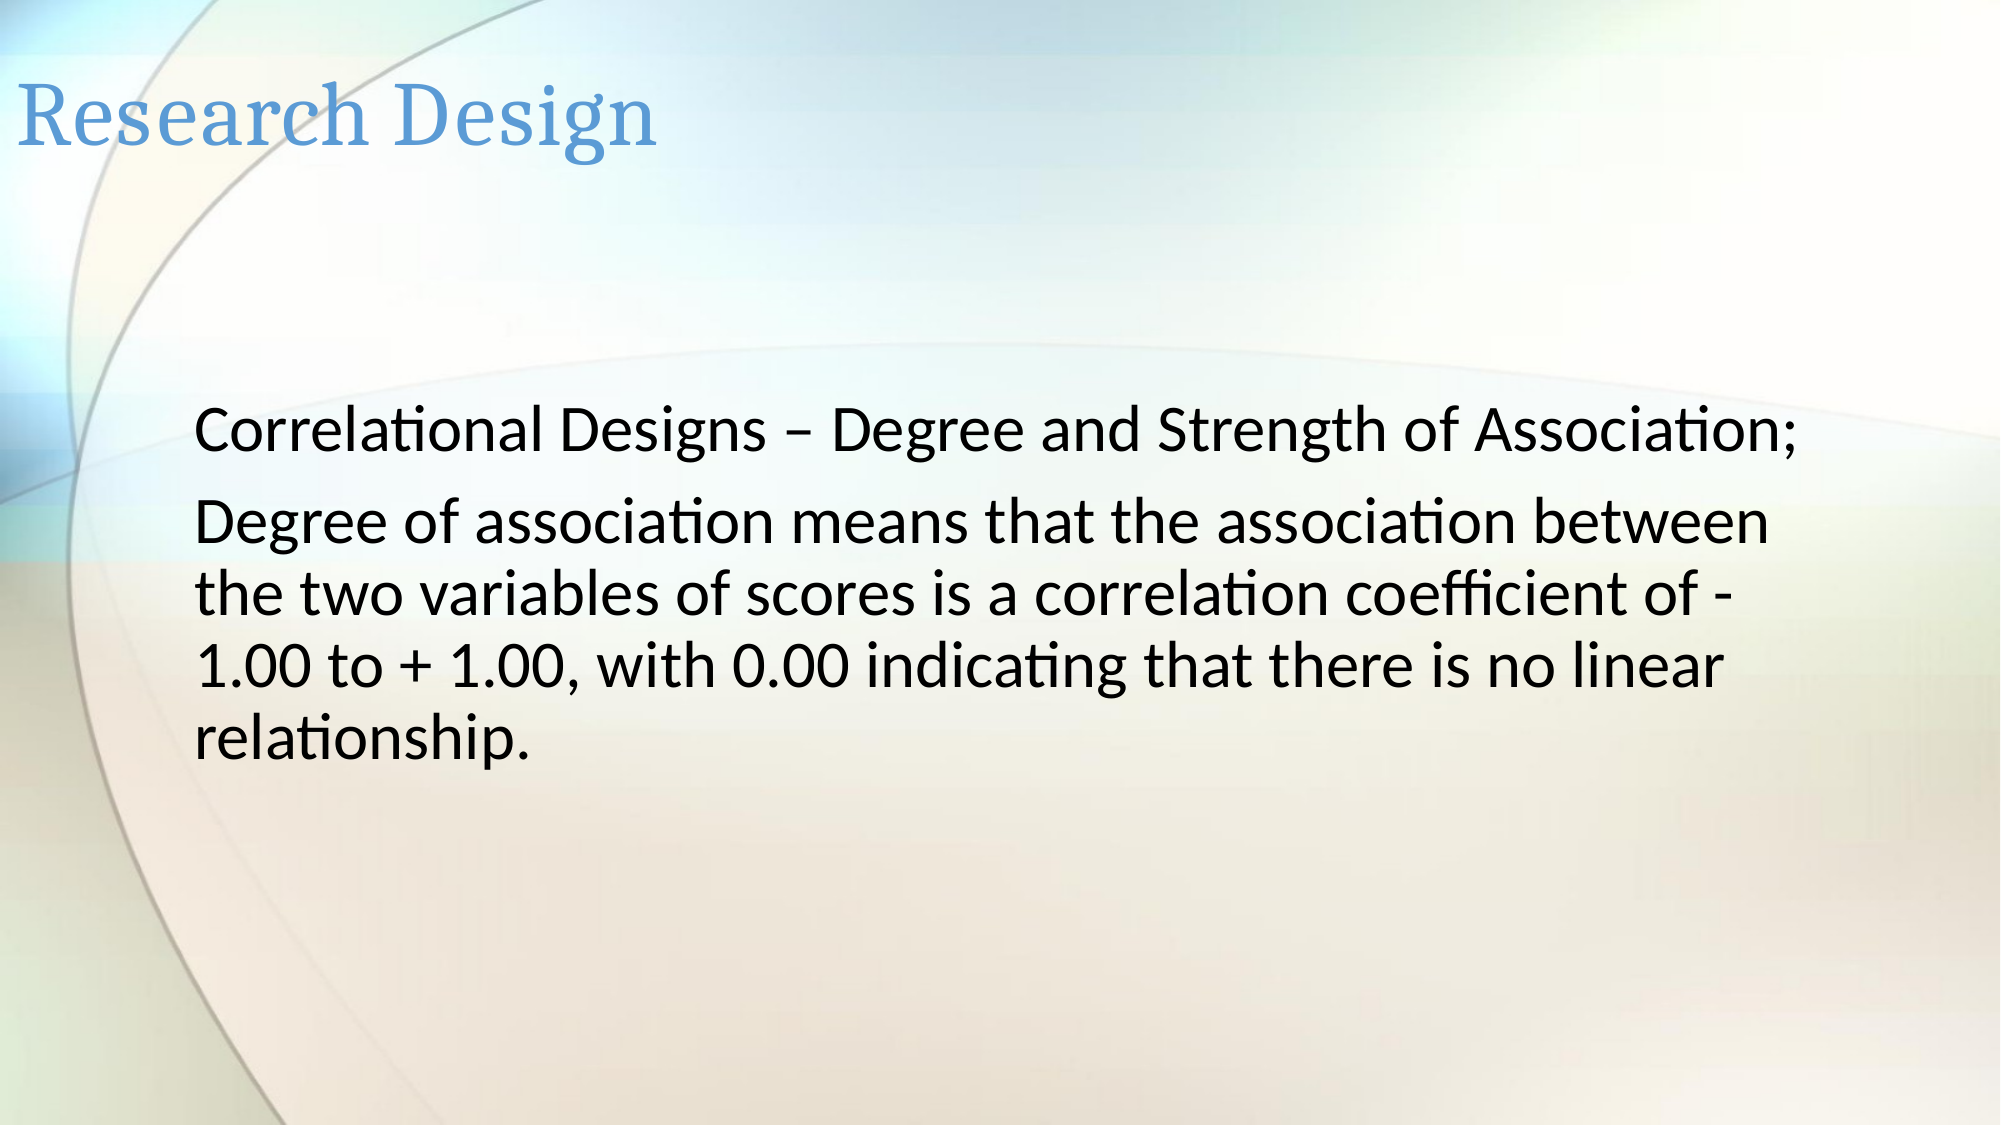

# Research Design
Correlational Designs – Degree and Strength of Association;
Degree of association means that the association between the two variables of scores is a correlation coefficient of -1.00 to + 1.00, with 0.00 indicating that there is no linear relationship.